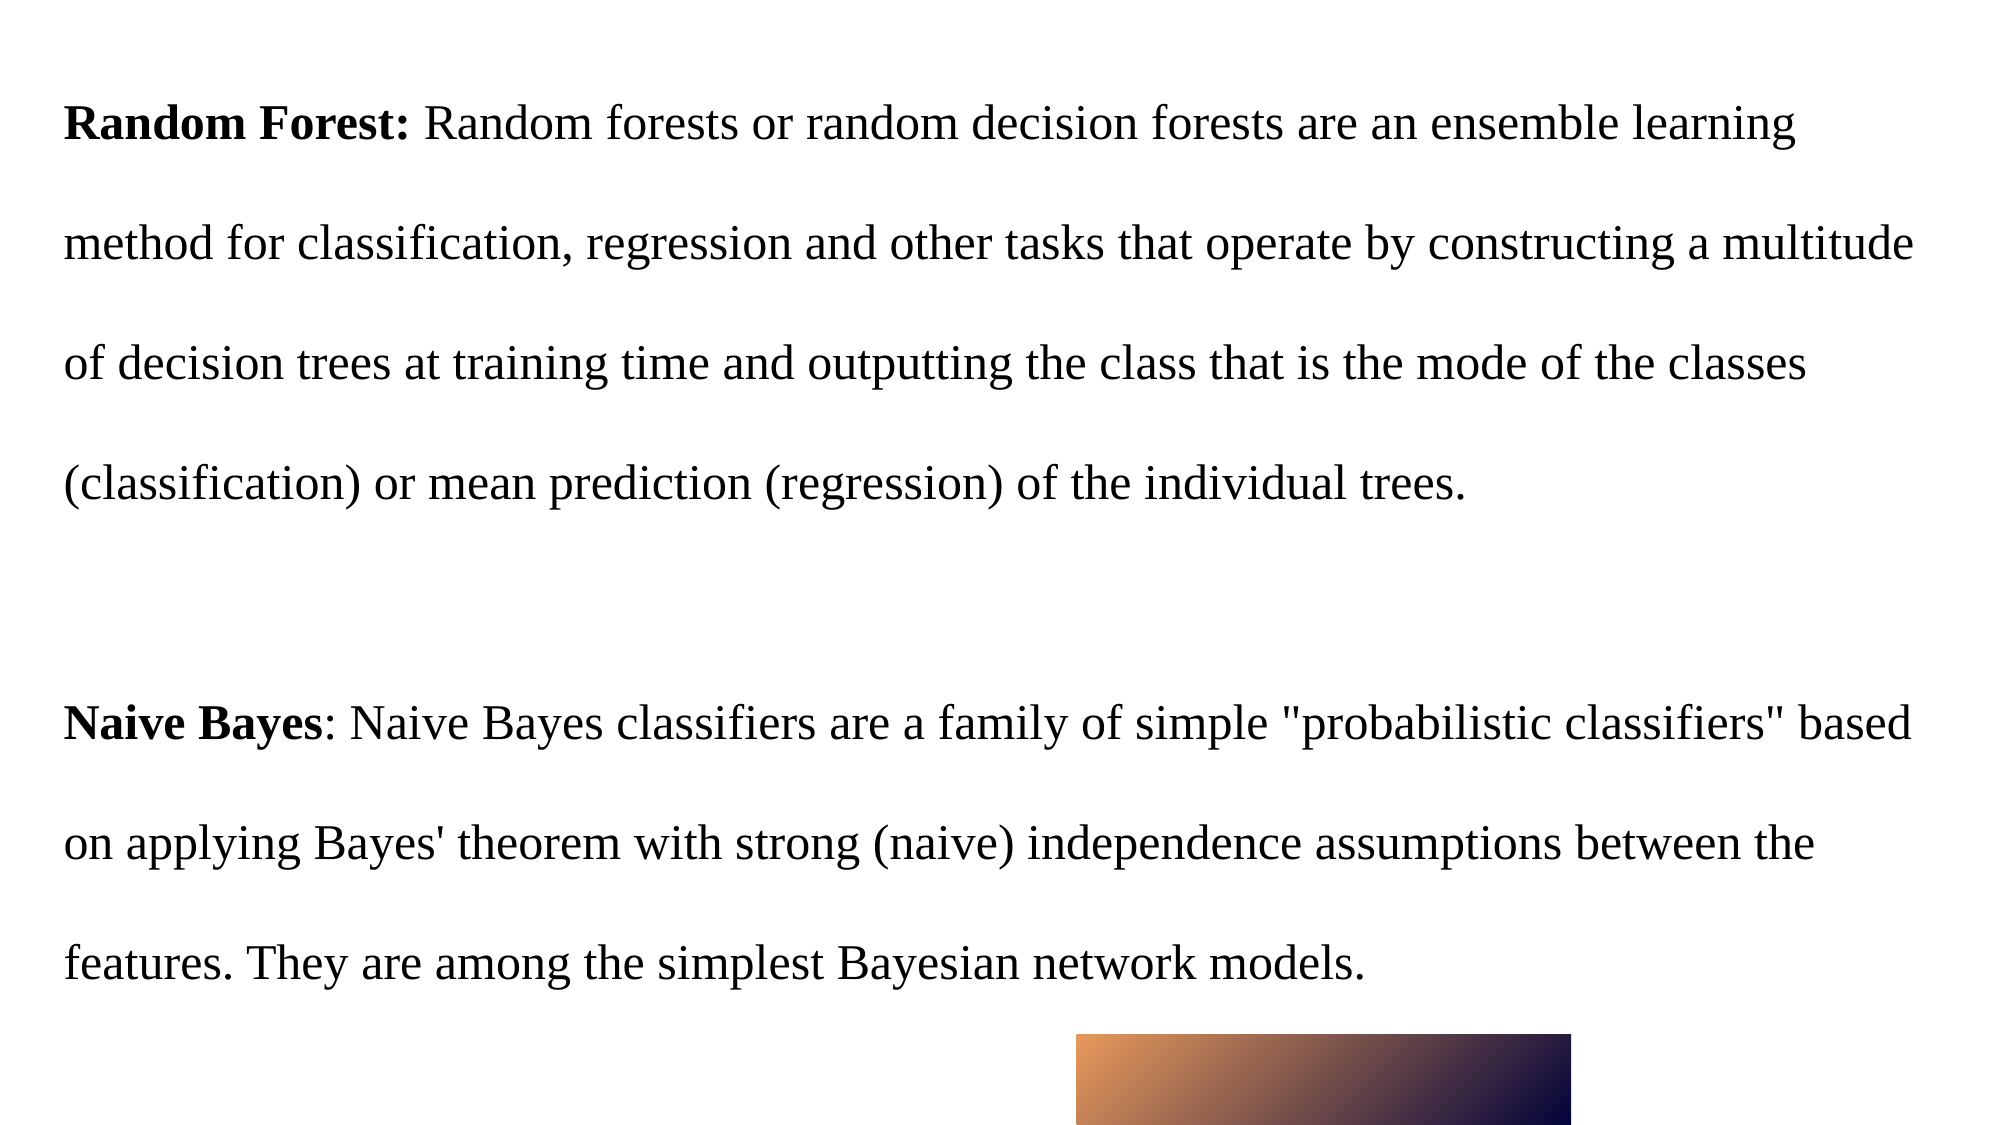

Random Forest: Random forests or random decision forests are an ensemble learning method for classification, regression and other tasks that operate by constructing a multitude of decision trees at training time and outputting the class that is the mode of the classes (classification) or mean prediction (regression) of the individual trees.

Naive Bayes: Naive Bayes classifiers are a family of simple "probabilistic classifiers" based on applying Bayes' theorem with strong (naive) independence assumptions between the features. They are among the simplest Bayesian network models.